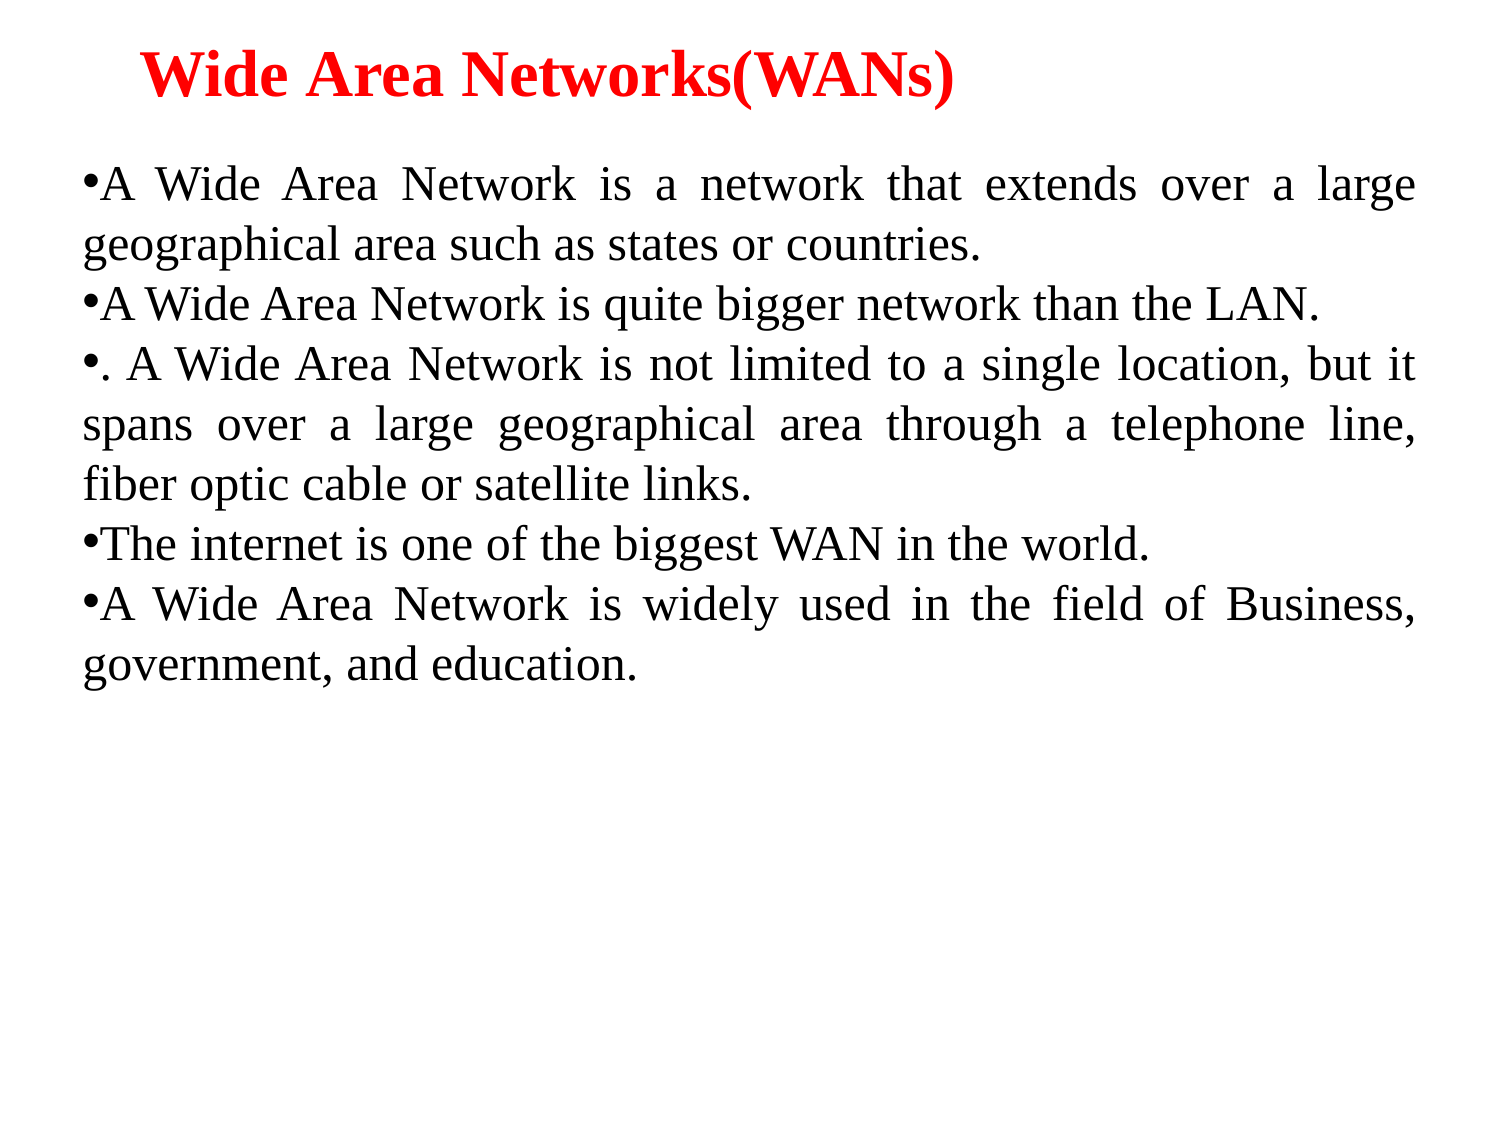

# Wide Area Networks(WANs)
A Wide Area Network is a network that extends over a large geographical area such as states or countries.
A Wide Area Network is quite bigger network than the LAN.
. A Wide Area Network is not limited to a single location, but it spans over a large geographical area through a telephone line, fiber optic cable or satellite links.
The internet is one of the biggest WAN in the world.
A Wide Area Network is widely used in the field of Business, government, and education.